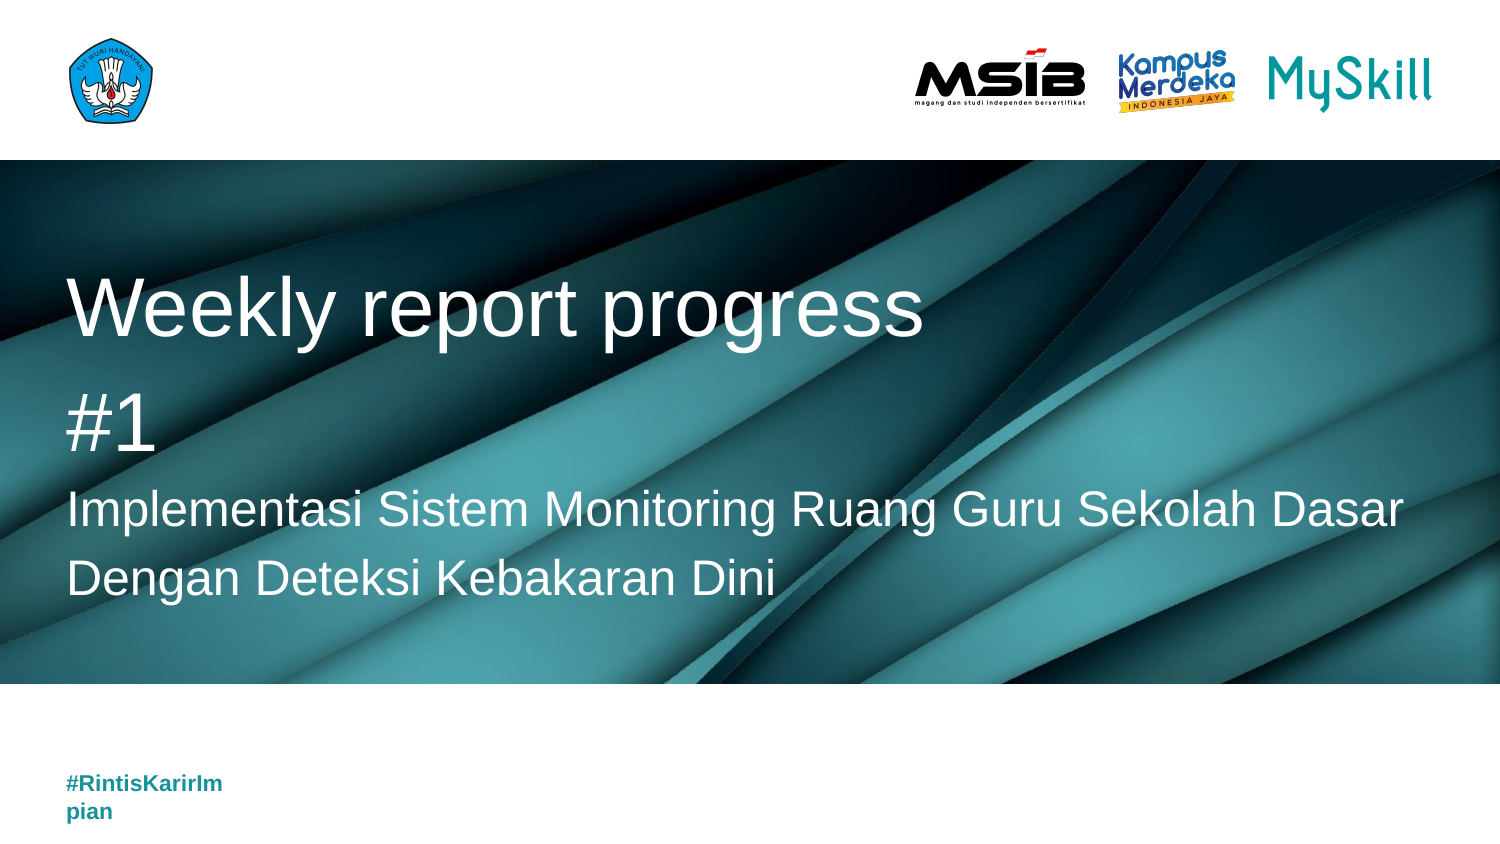

# Weekly report progress #1 Implementasi Sistem Monitoring Ruang Guru Sekolah Dasar Dengan Deteksi Kebakaran Dini